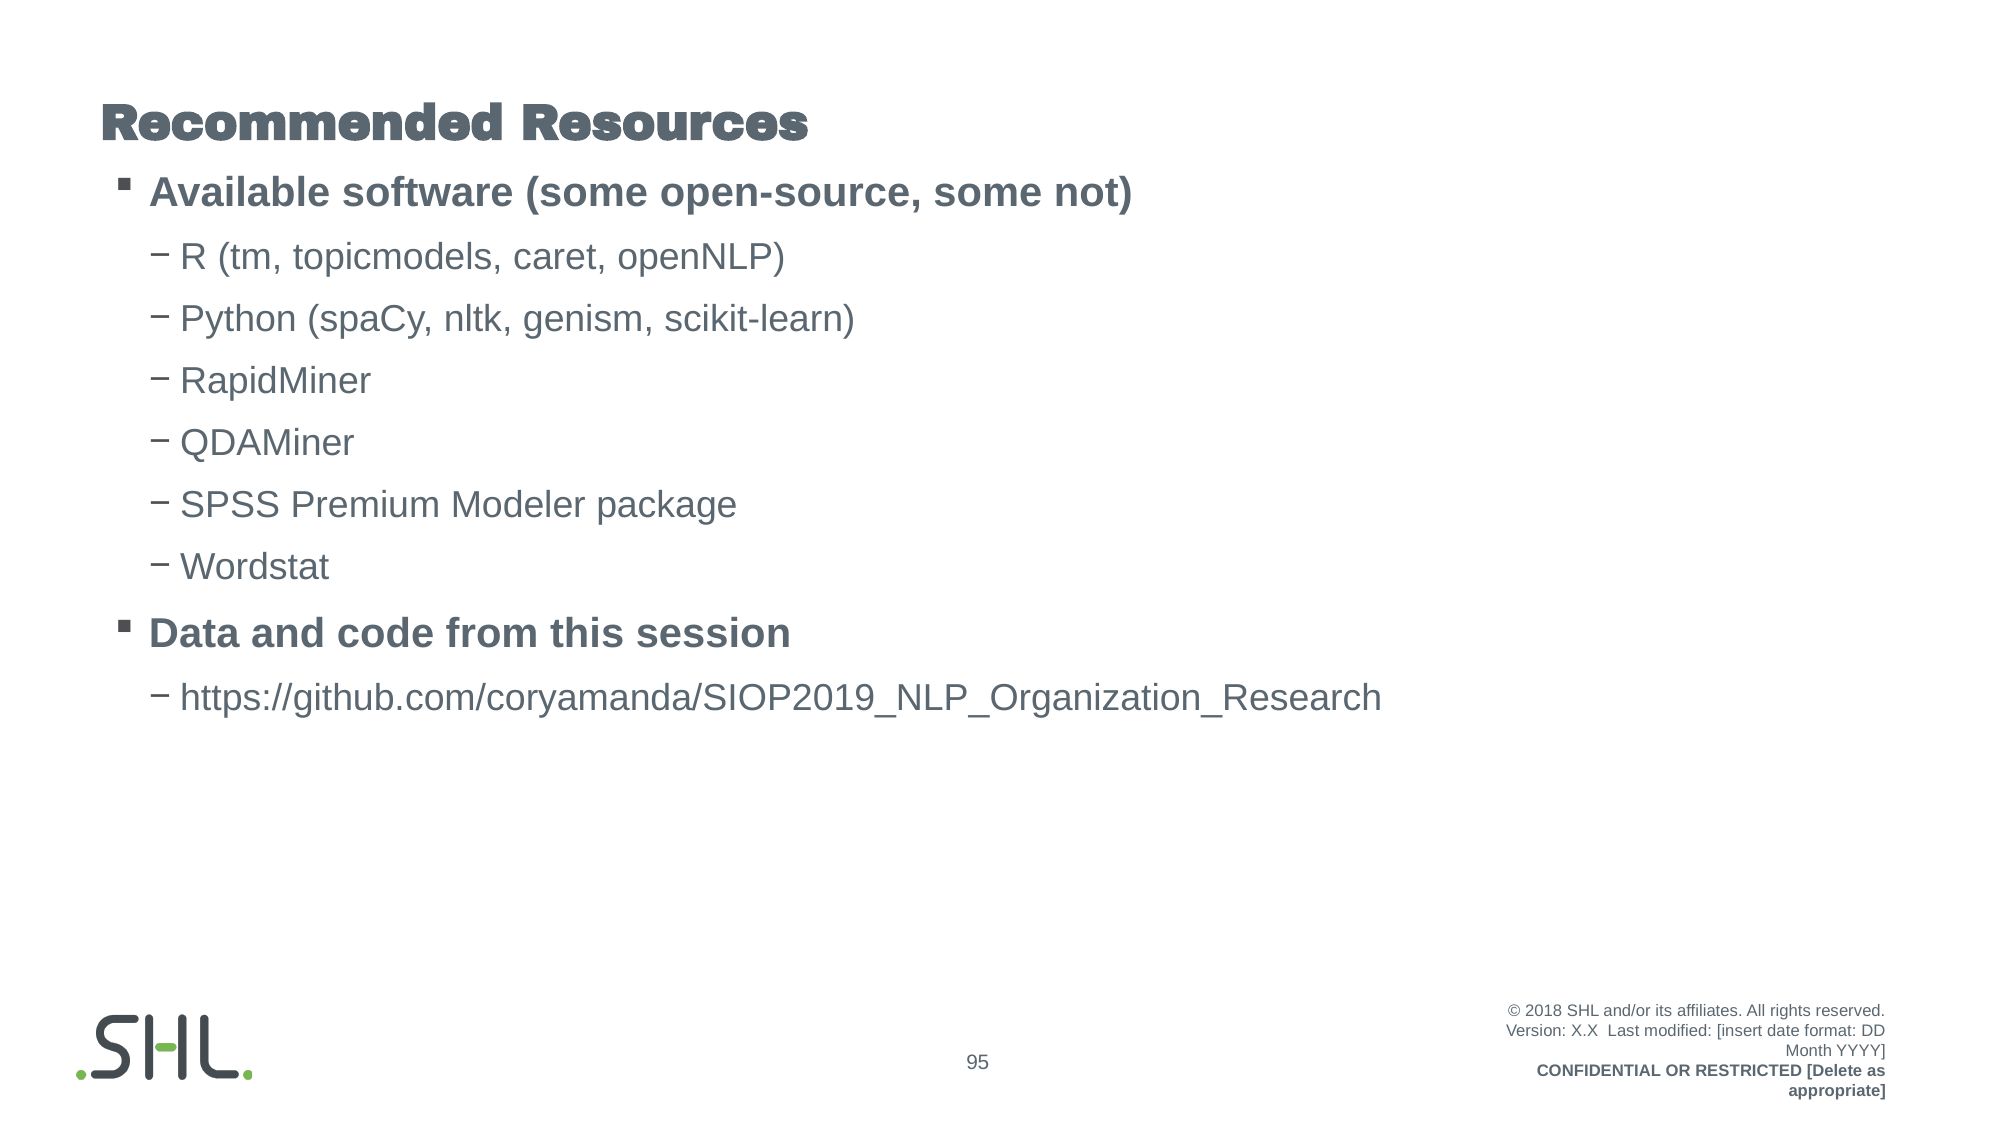

# Recommended Resources
Available software (some open-source, some not)
R (tm, topicmodels, caret, openNLP)
Python (spaCy, nltk, genism, scikit-learn)
RapidMiner
QDAMiner
SPSS Premium Modeler package
Wordstat
Data and code from this session
https://github.com/coryamanda/SIOP2019_NLP_Organization_Research

© 2018 SHL and/or its affiliates. All rights reserved.
Version: X.X  Last modified: [insert date format: DD Month YYYY]
CONFIDENTIAL OR RESTRICTED [Delete as appropriate]